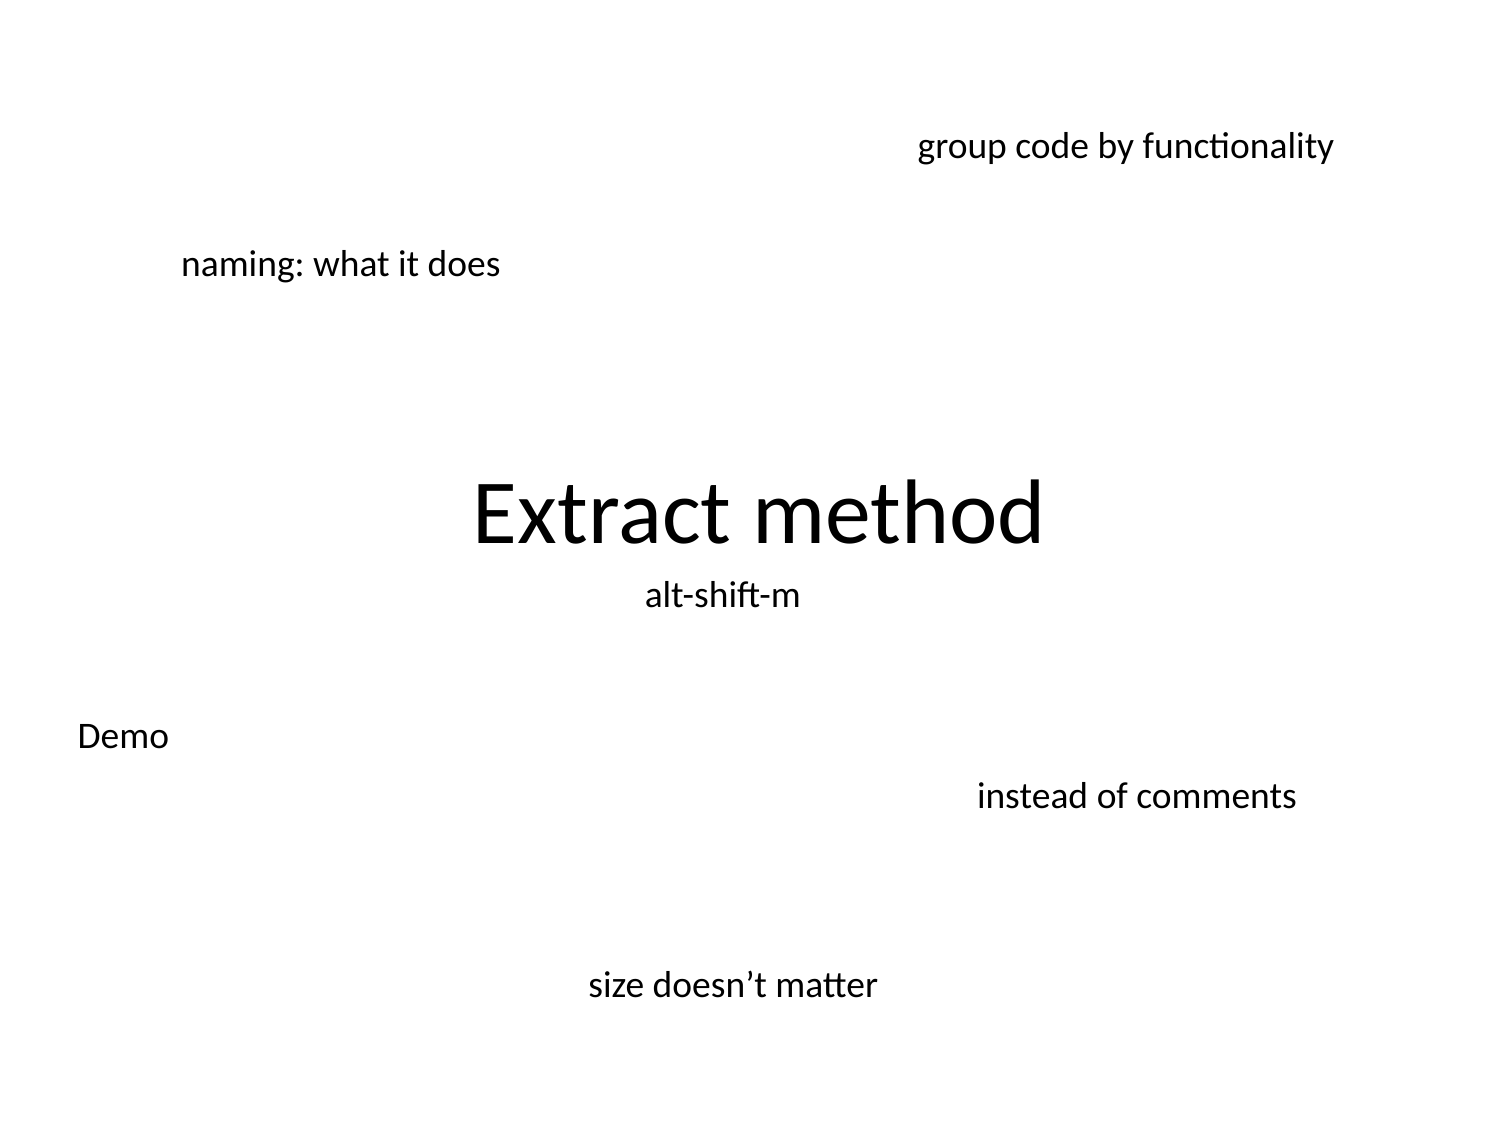

group code by functionality
naming: what it does
# Extract method
alt-shift-m
Demo
instead of comments
size doesn’t matter